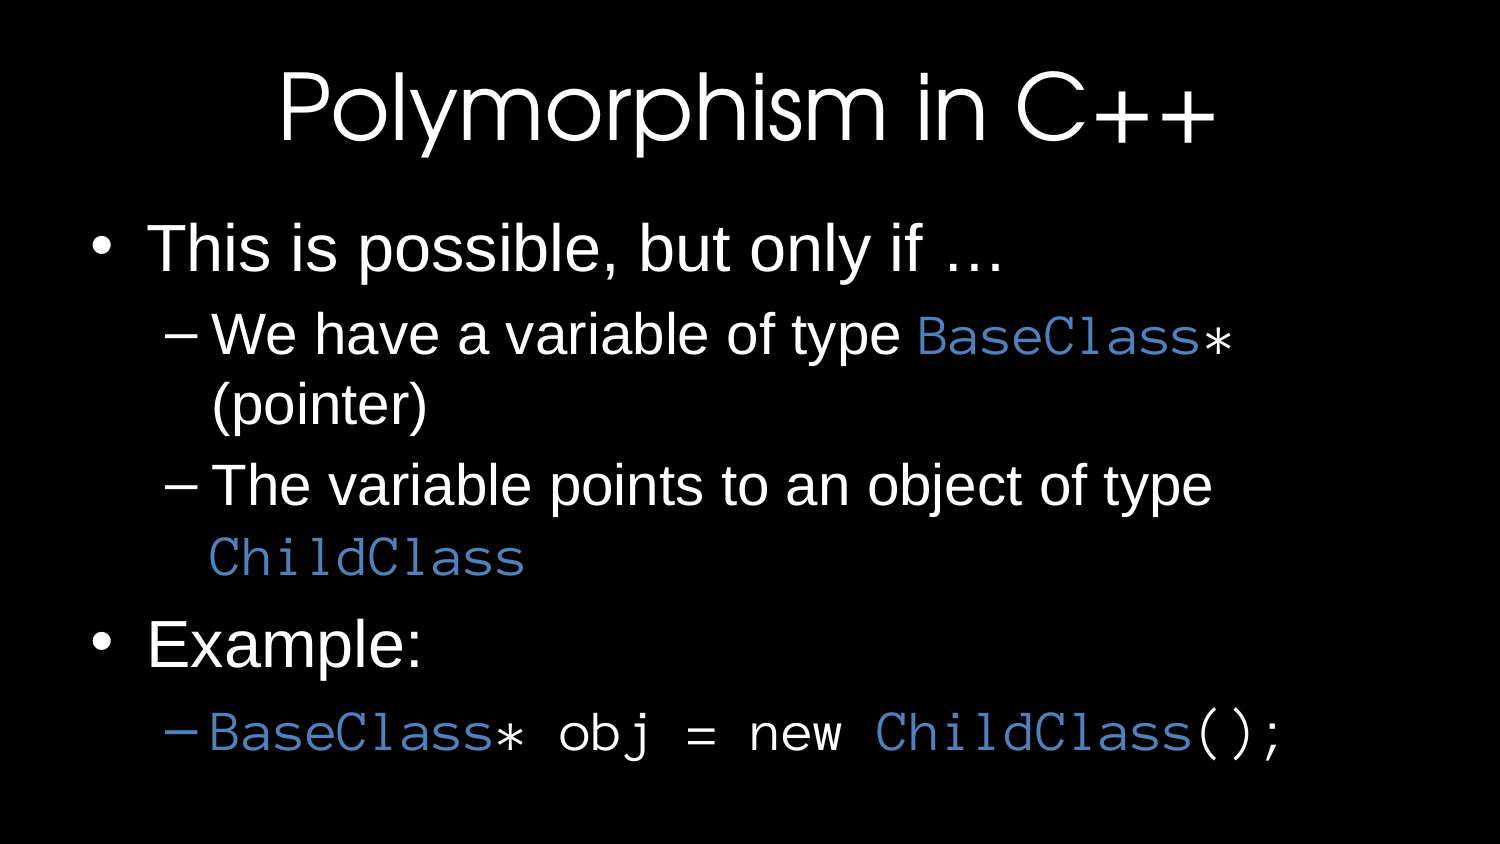

# Polymorphism in C++
This is possible, but only if …
We have a variable of type BaseClass* (pointer)
The variable points to an object of type ChildClass
Example:
BaseClass* obj = new ChildClass();